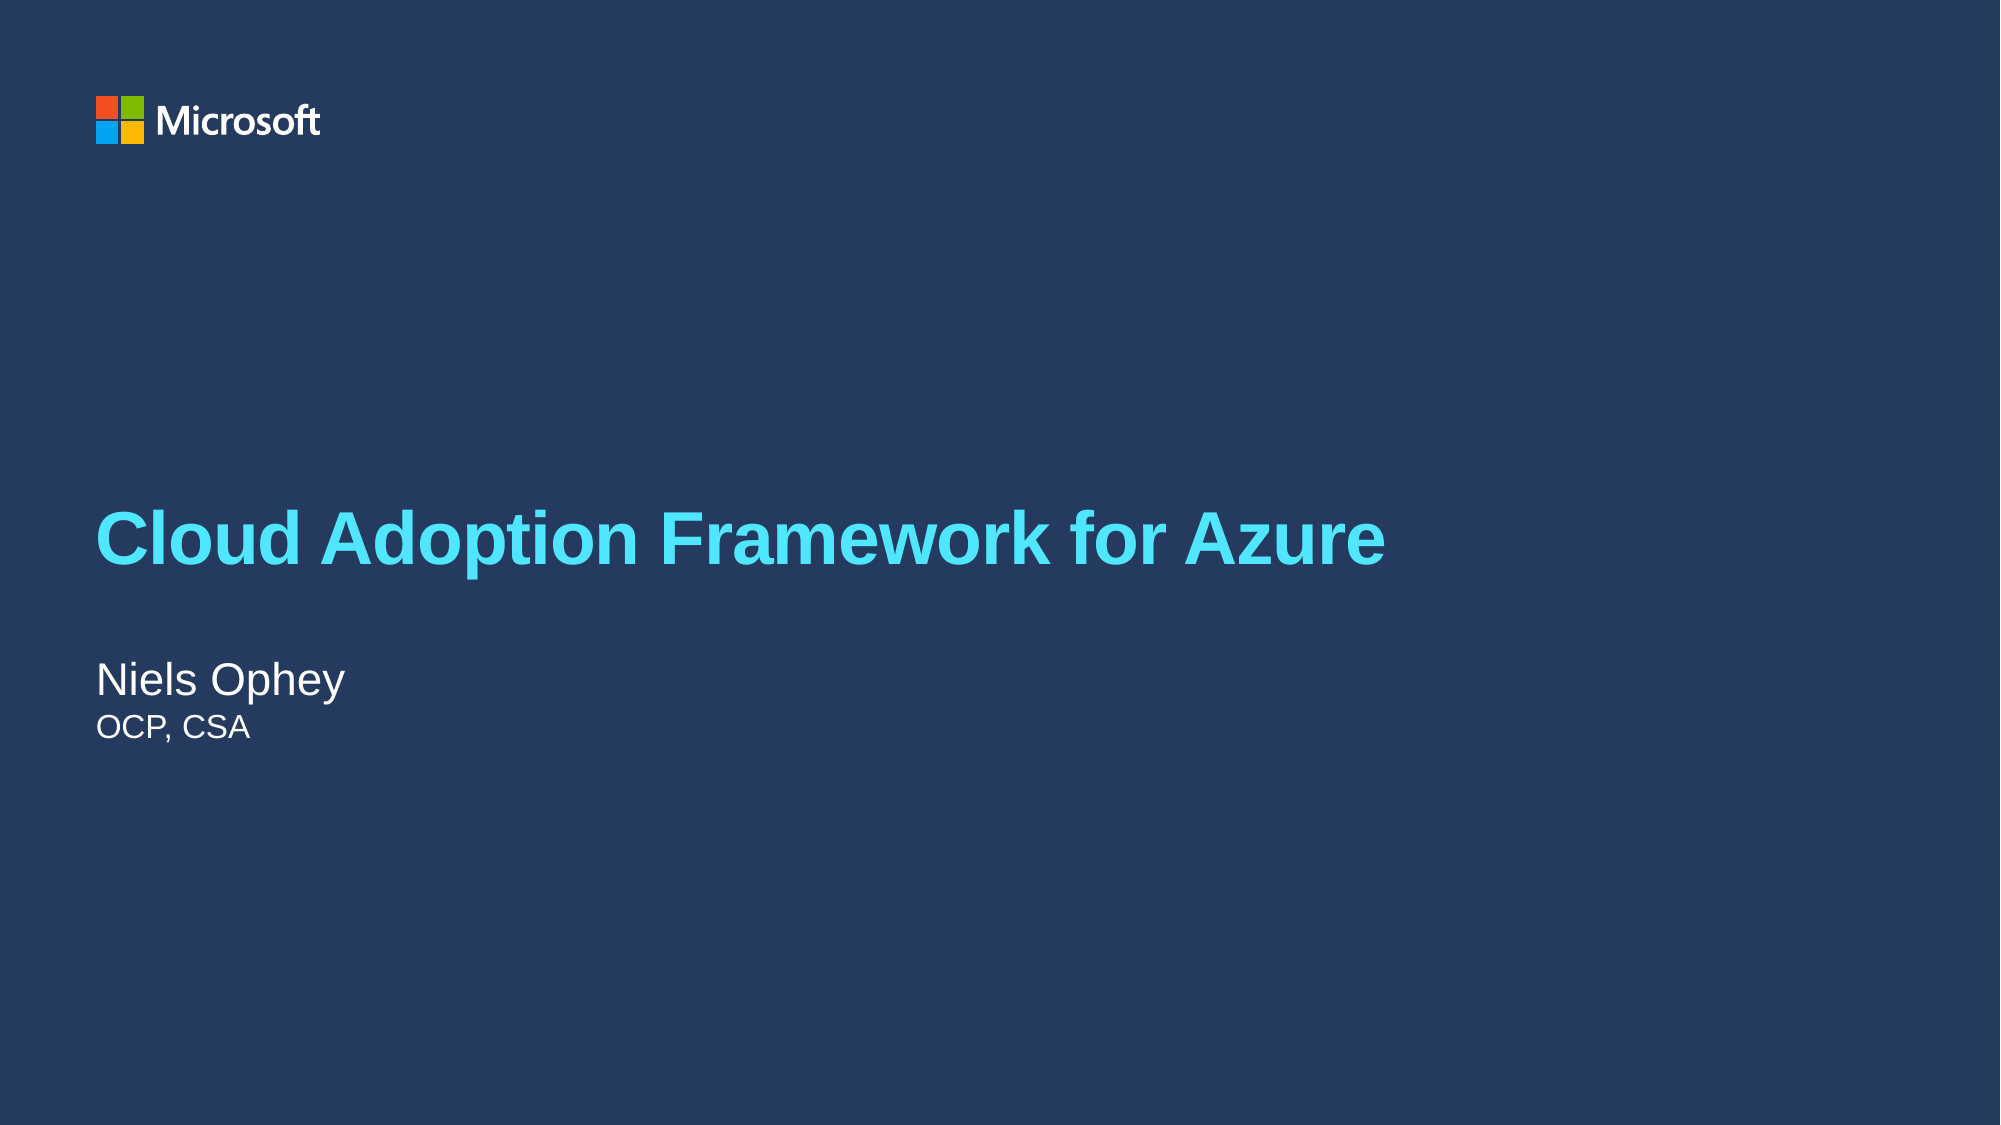

# Cloud Adoption Framework for Azure
Niels Ophey
OCP, CSA